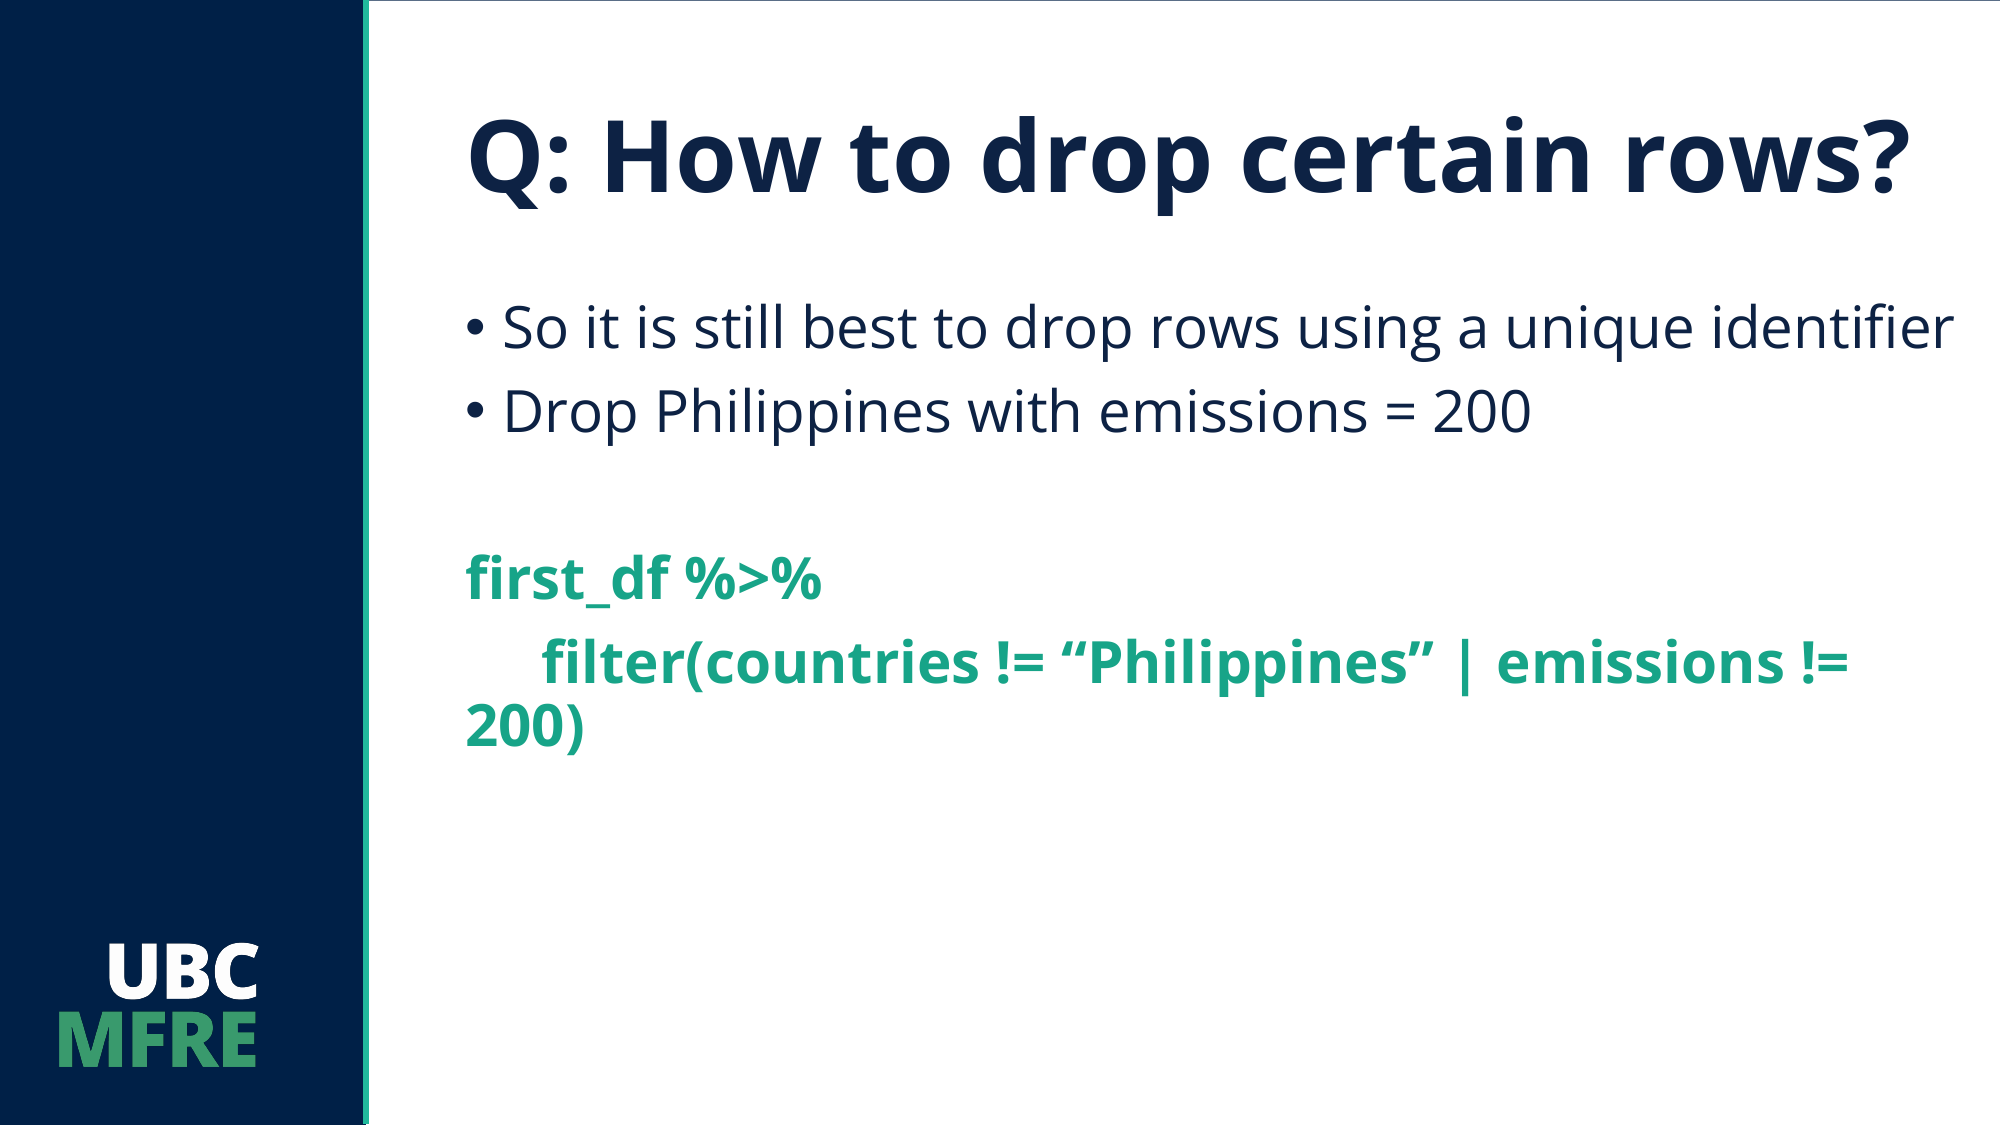

# Q: How to drop certain rows?
So it is still best to drop rows using a unique identifier
Drop Philippines with emissions = 200

first_df %>%
     filter(countries != “Philippines” | emissions != 200)